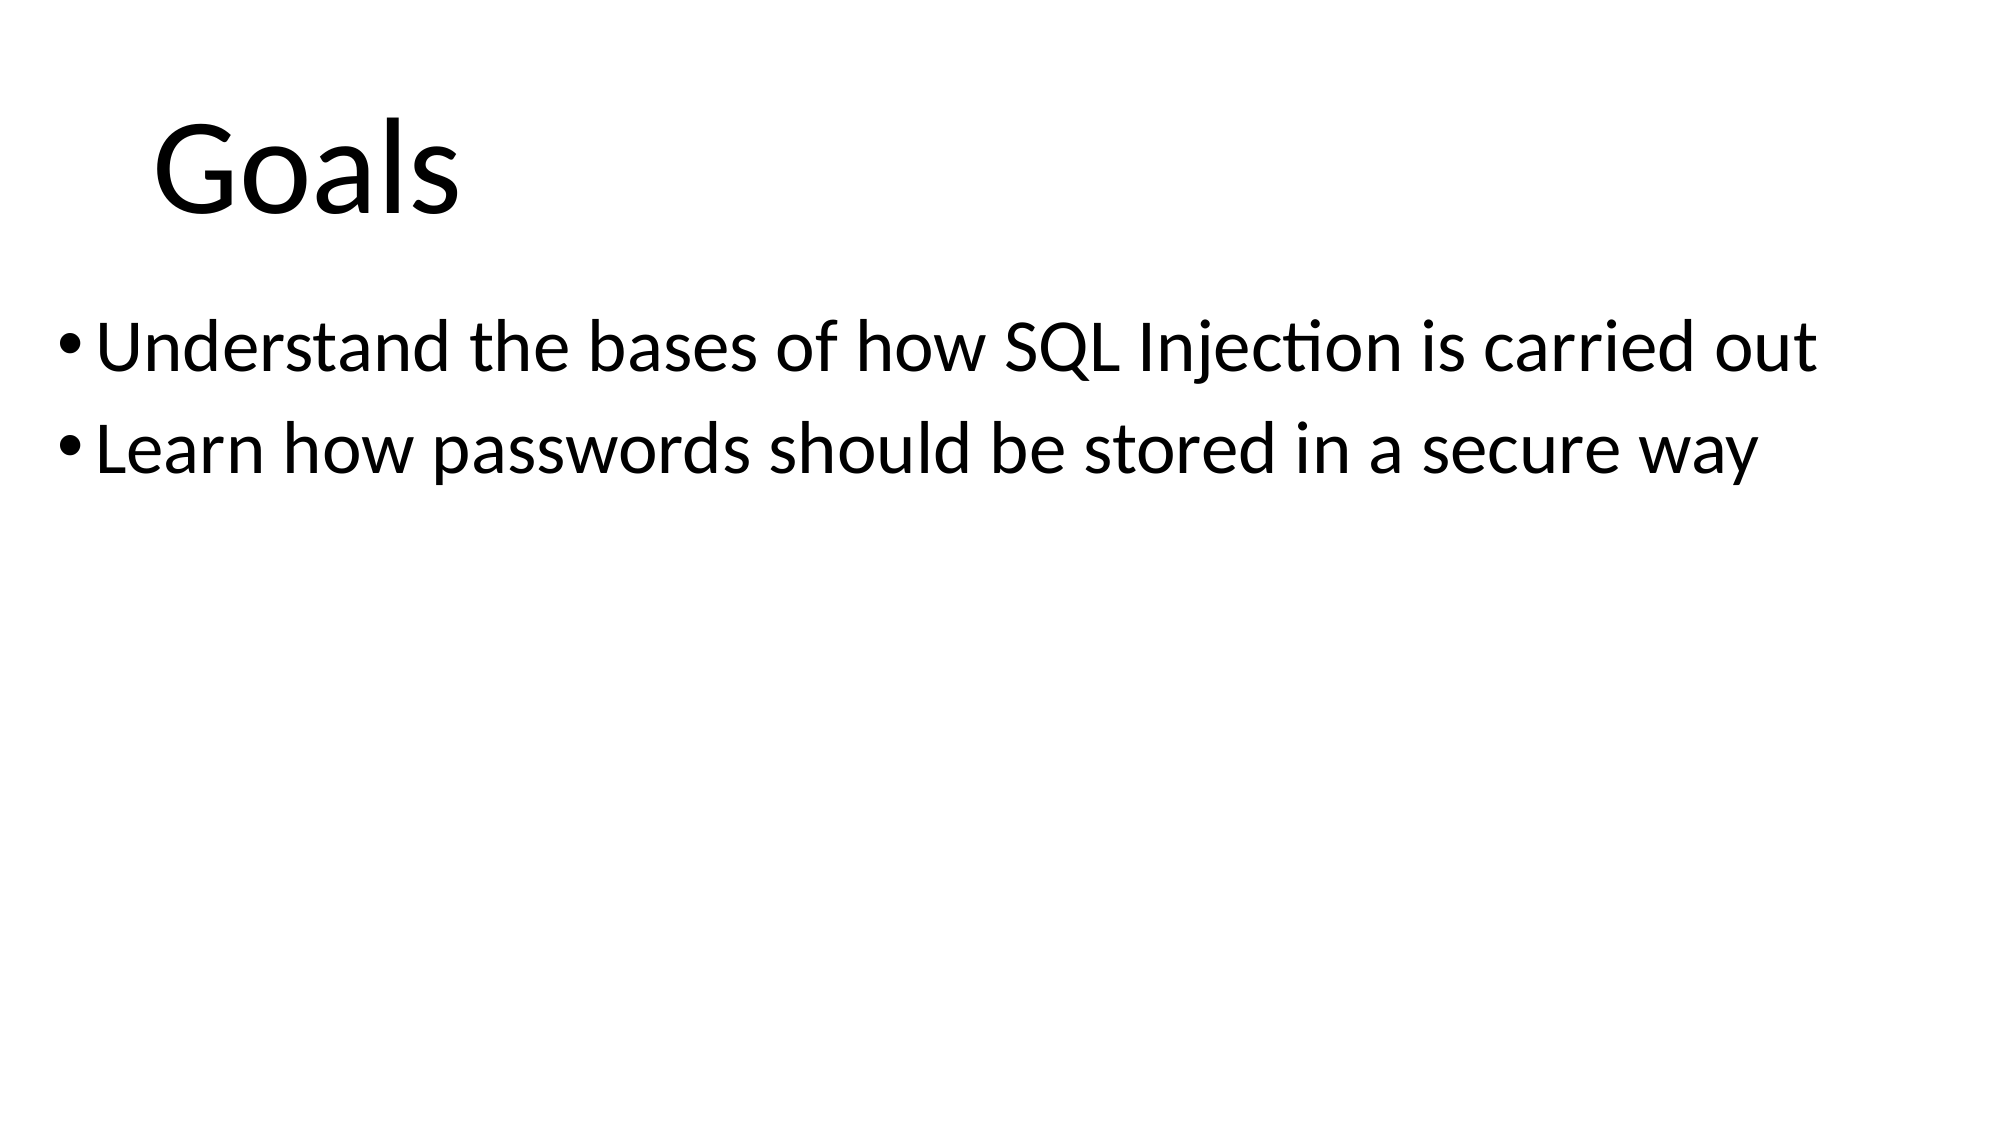

# Goals
Understand the bases of how SQL Injection is carried out
Learn how passwords should be stored in a secure way